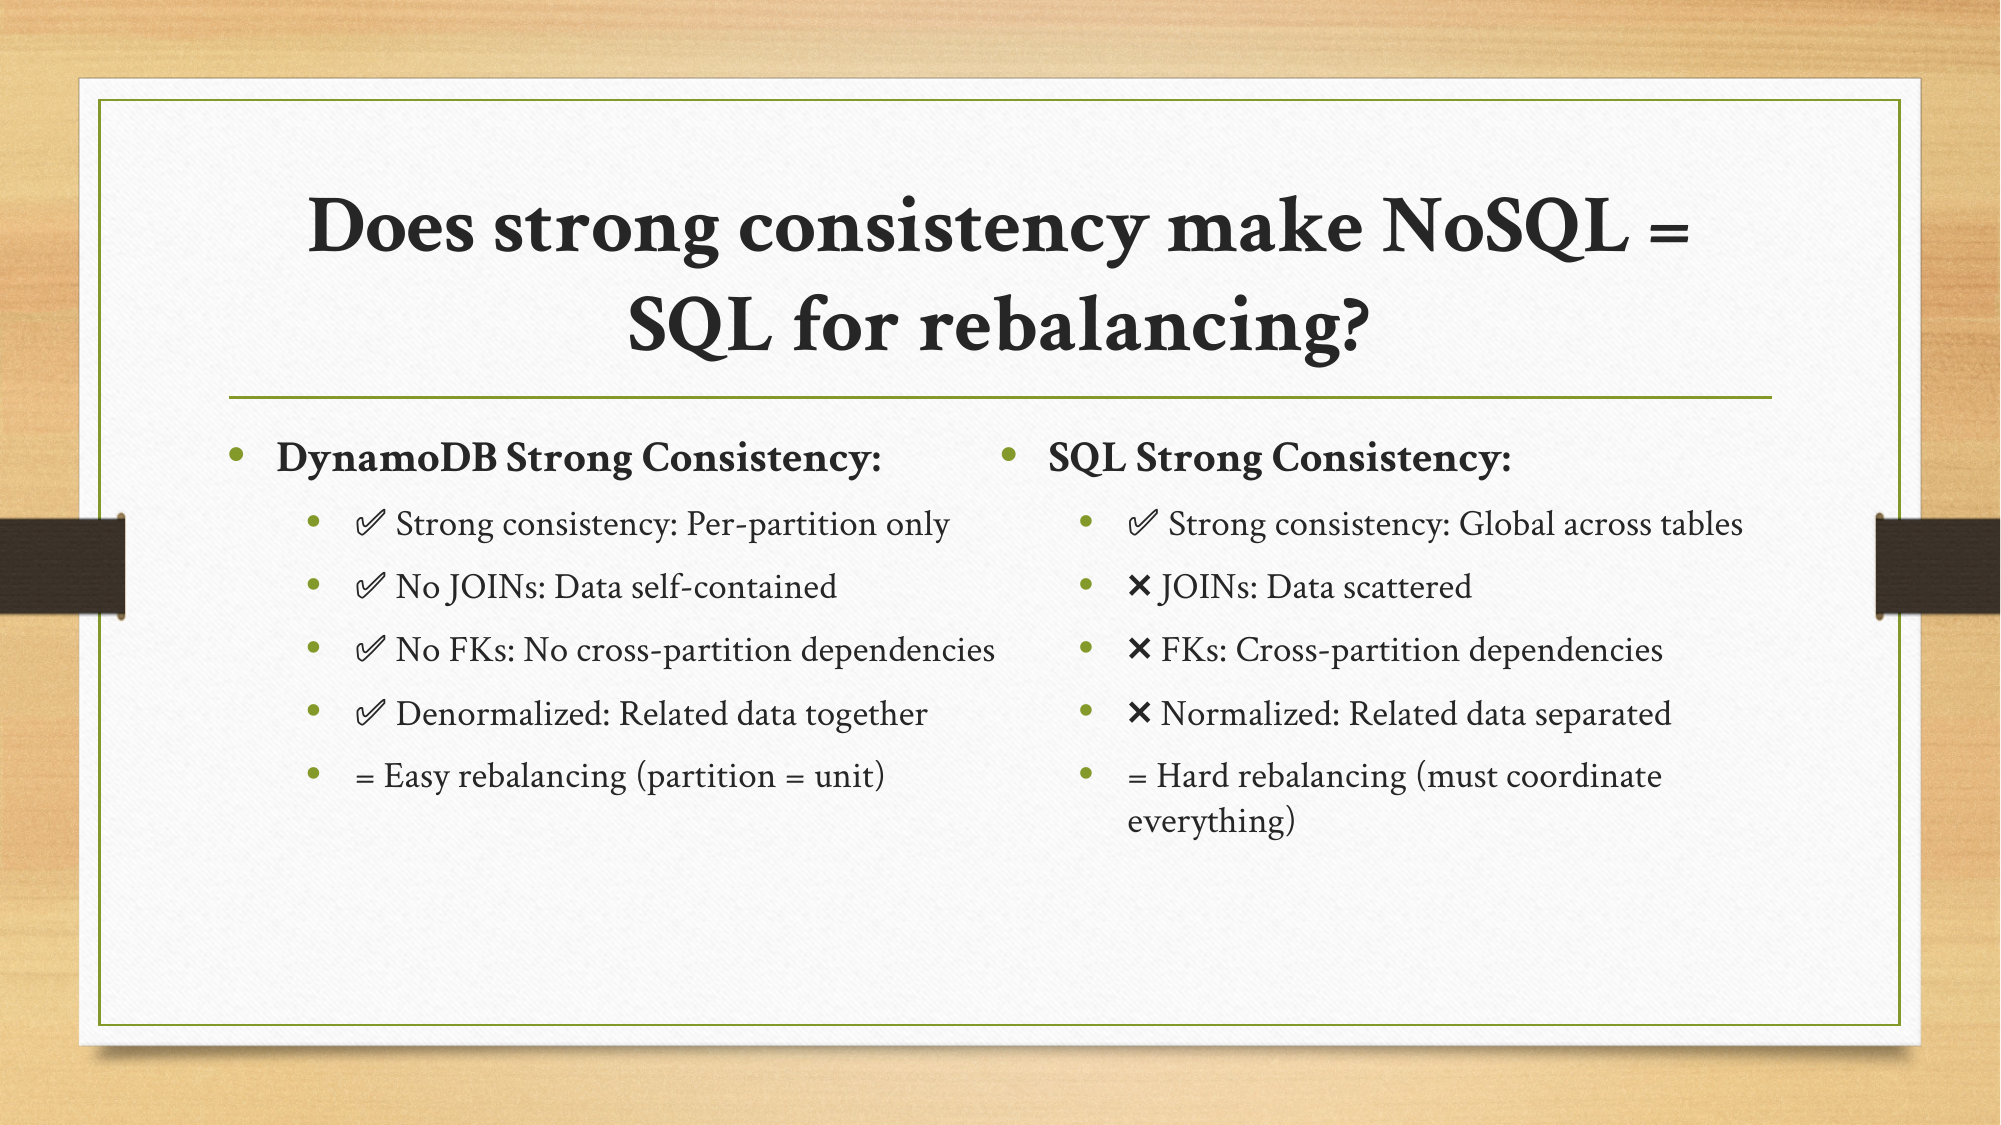

# Does strong consistency make NoSQL = SQL for rebalancing?
DynamoDB Strong Consistency:
✅ Strong consistency: Per-partition only
✅ No JOINs: Data self-contained
✅ No FKs: No cross-partition dependencies
✅ Denormalized: Related data together
= Easy rebalancing (partition = unit)

SQL Strong Consistency:
✅ Strong consistency: Global across tables
❌ JOINs: Data scattered
❌ FKs: Cross-partition dependencies
❌ Normalized: Related data separated
= Hard rebalancing (must coordinate everything)